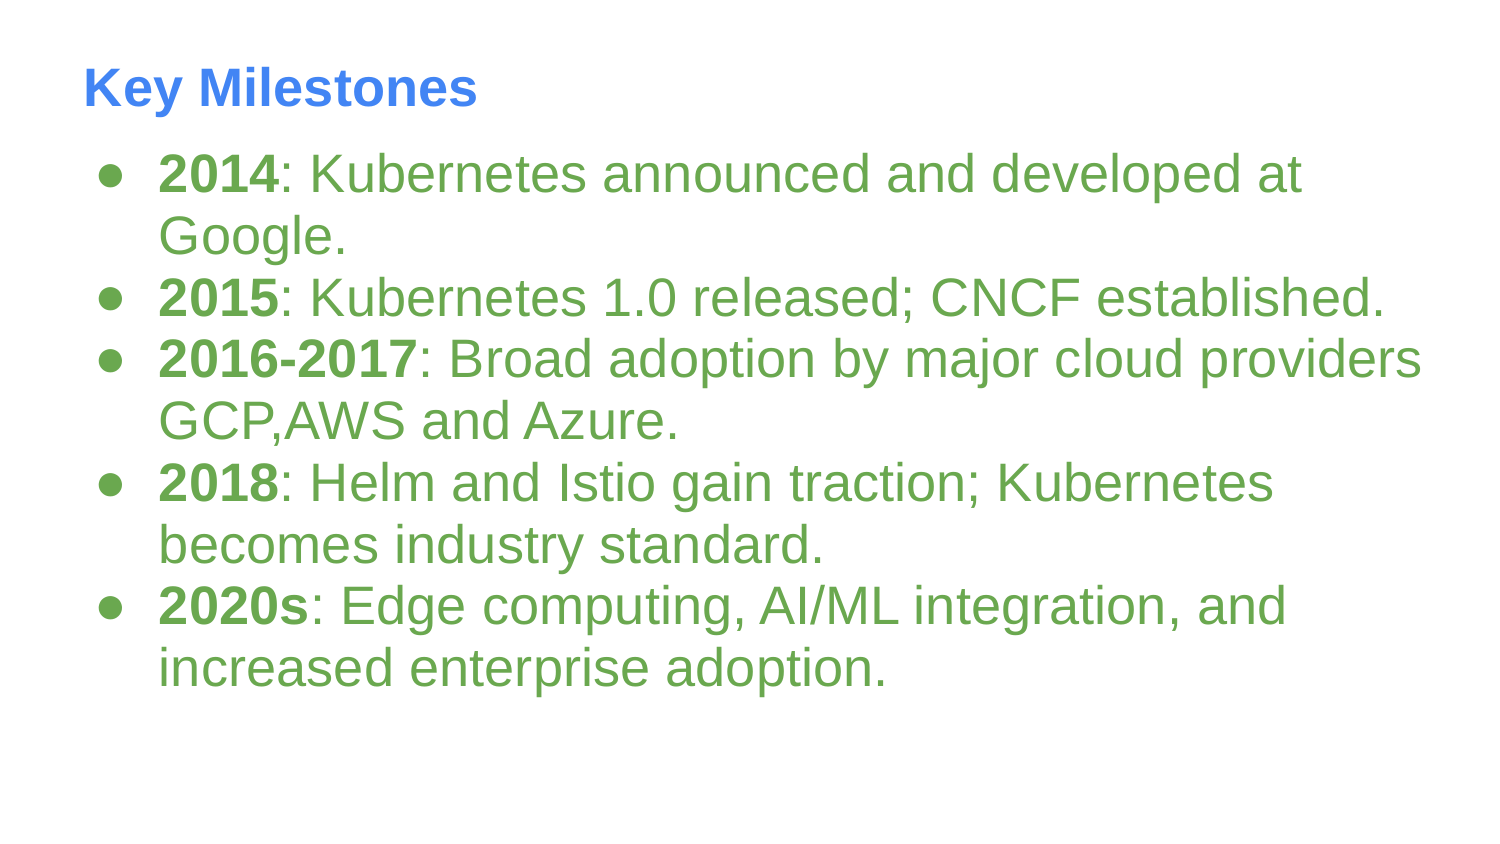

Key Milestones
2014: Kubernetes announced and developed at Google.
2015: Kubernetes 1.0 released; CNCF established.
2016-2017: Broad adoption by major cloud providers GCP,AWS and Azure.
2018: Helm and Istio gain traction; Kubernetes becomes industry standard.
2020s: Edge computing, AI/ML integration, and increased enterprise adoption.